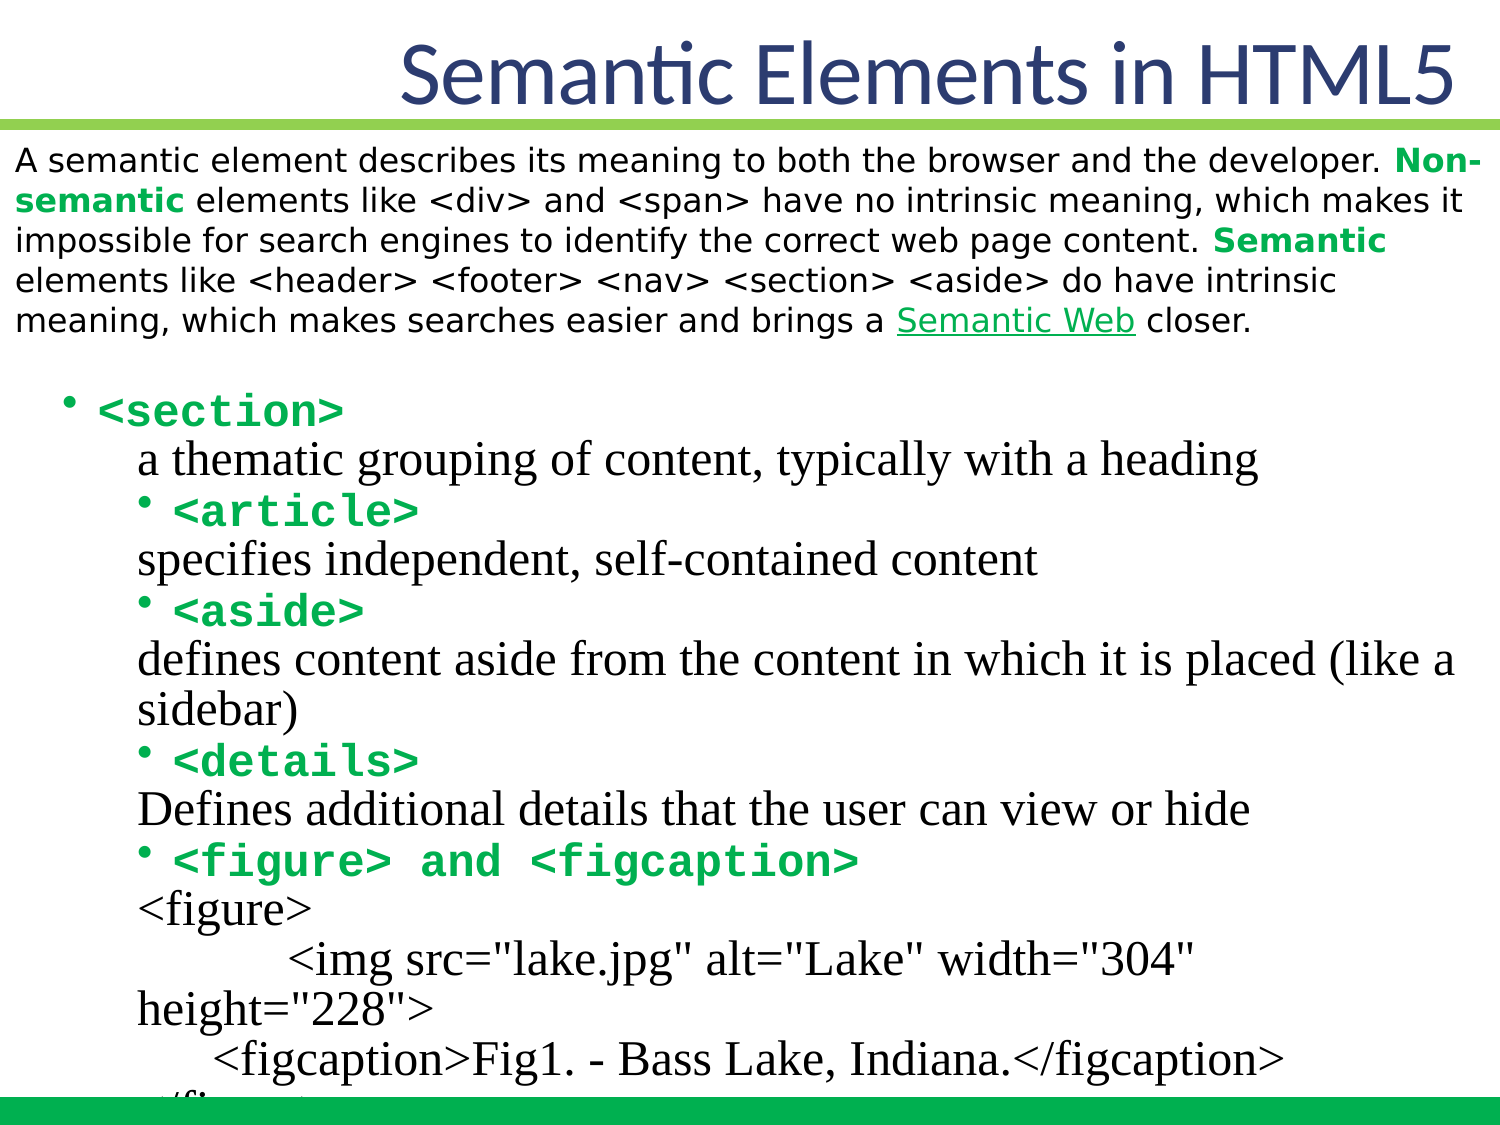

Semantic Elements in HTML5
A semantic element describes its meaning to both the browser and the developer. Non-semantic elements like <div> and <span> have no intrinsic meaning, which makes it impossible for search engines to identify the correct web page content. Semantic elements like <header> <footer> <nav> <section> <aside> do have intrinsic meaning, which makes searches easier and brings a Semantic Web closer.
<section>
a thematic grouping of content, typically with a heading
<article>
specifies independent, self-contained content
<aside>
defines content aside from the content in which it is placed (like a sidebar)
<details>
Defines additional details that the user can view or hide
<figure> and <figcaption>
<figure>
	<img src="lake.jpg" alt="Lake" width="304" height="228">
      <figcaption>Fig1. - Bass Lake, Indiana.</figcaption>
</figure>
24